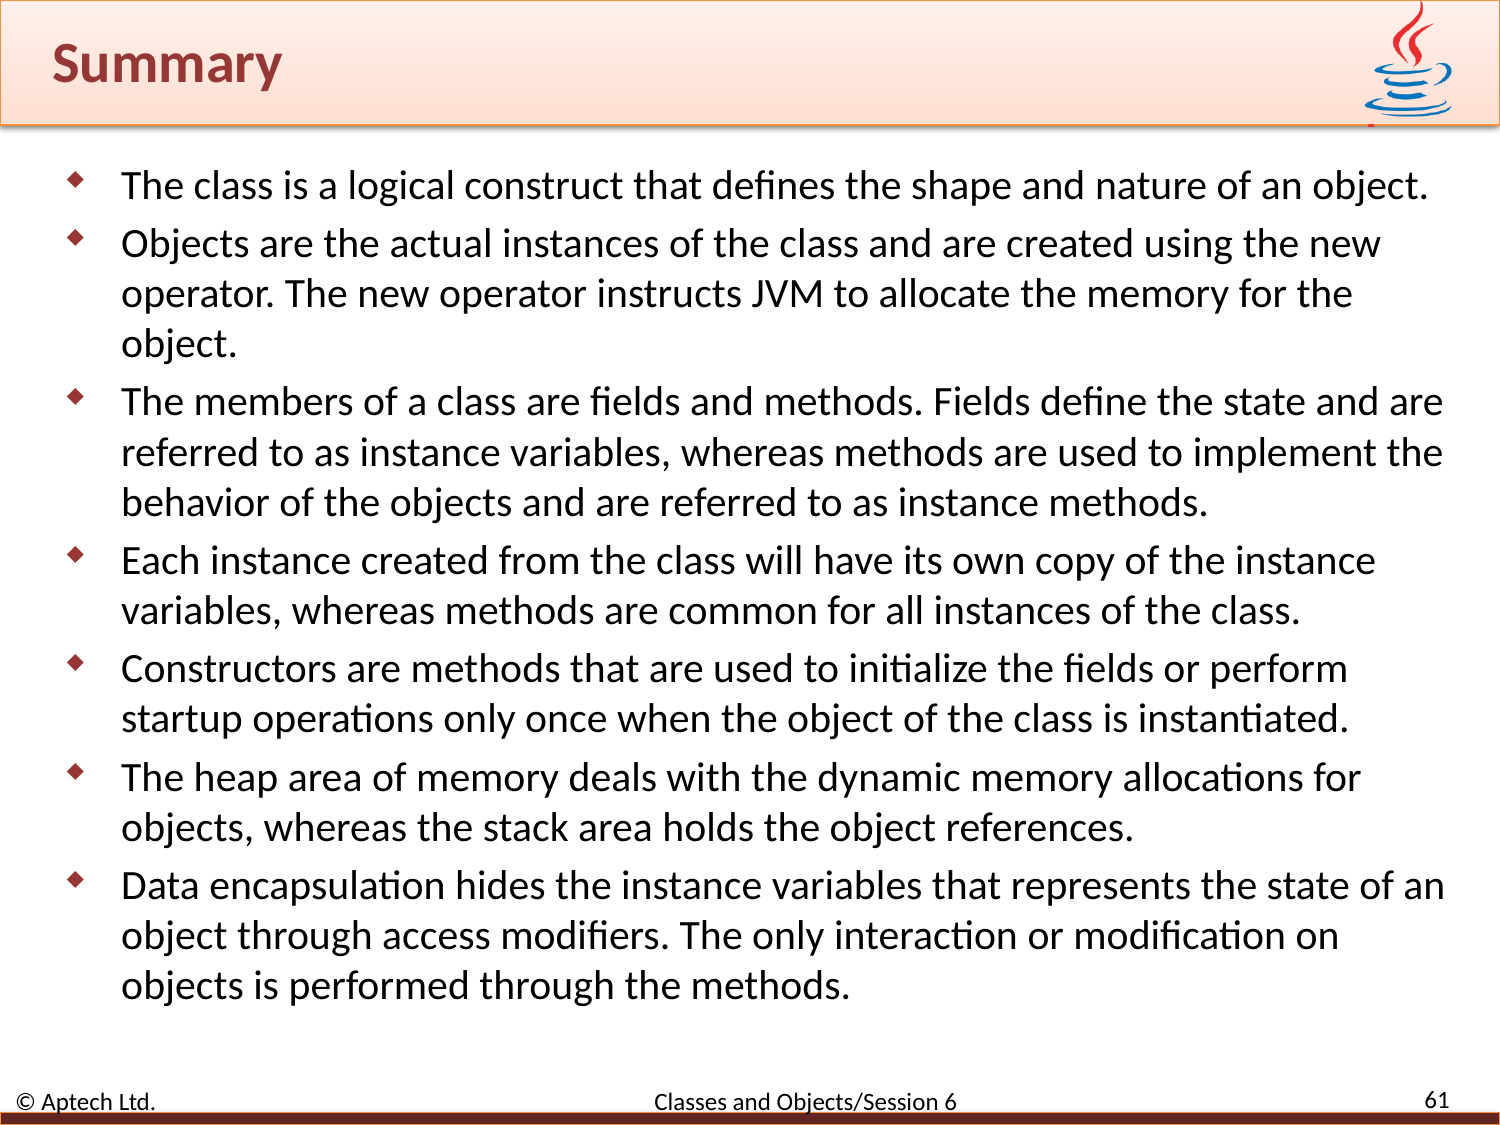

# Summary
The class is a logical construct that defines the shape and nature of an object.
Objects are the actual instances of the class and are created using the new operator. The new operator instructs JVM to allocate the memory for the object.
The members of a class are fields and methods. Fields define the state and are referred to as instance variables, whereas methods are used to implement the behavior of the objects and are referred to as instance methods.
Each instance created from the class will have its own copy of the instance variables, whereas methods are common for all instances of the class.
Constructors are methods that are used to initialize the fields or perform startup operations only once when the object of the class is instantiated.
The heap area of memory deals with the dynamic memory allocations for objects, whereas the stack area holds the object references.
Data encapsulation hides the instance variables that represents the state of an object through access modifiers. The only interaction or modification on objects is performed through the methods.
61
© Aptech Ltd.                                                                                       Classes and Objects/Session 6